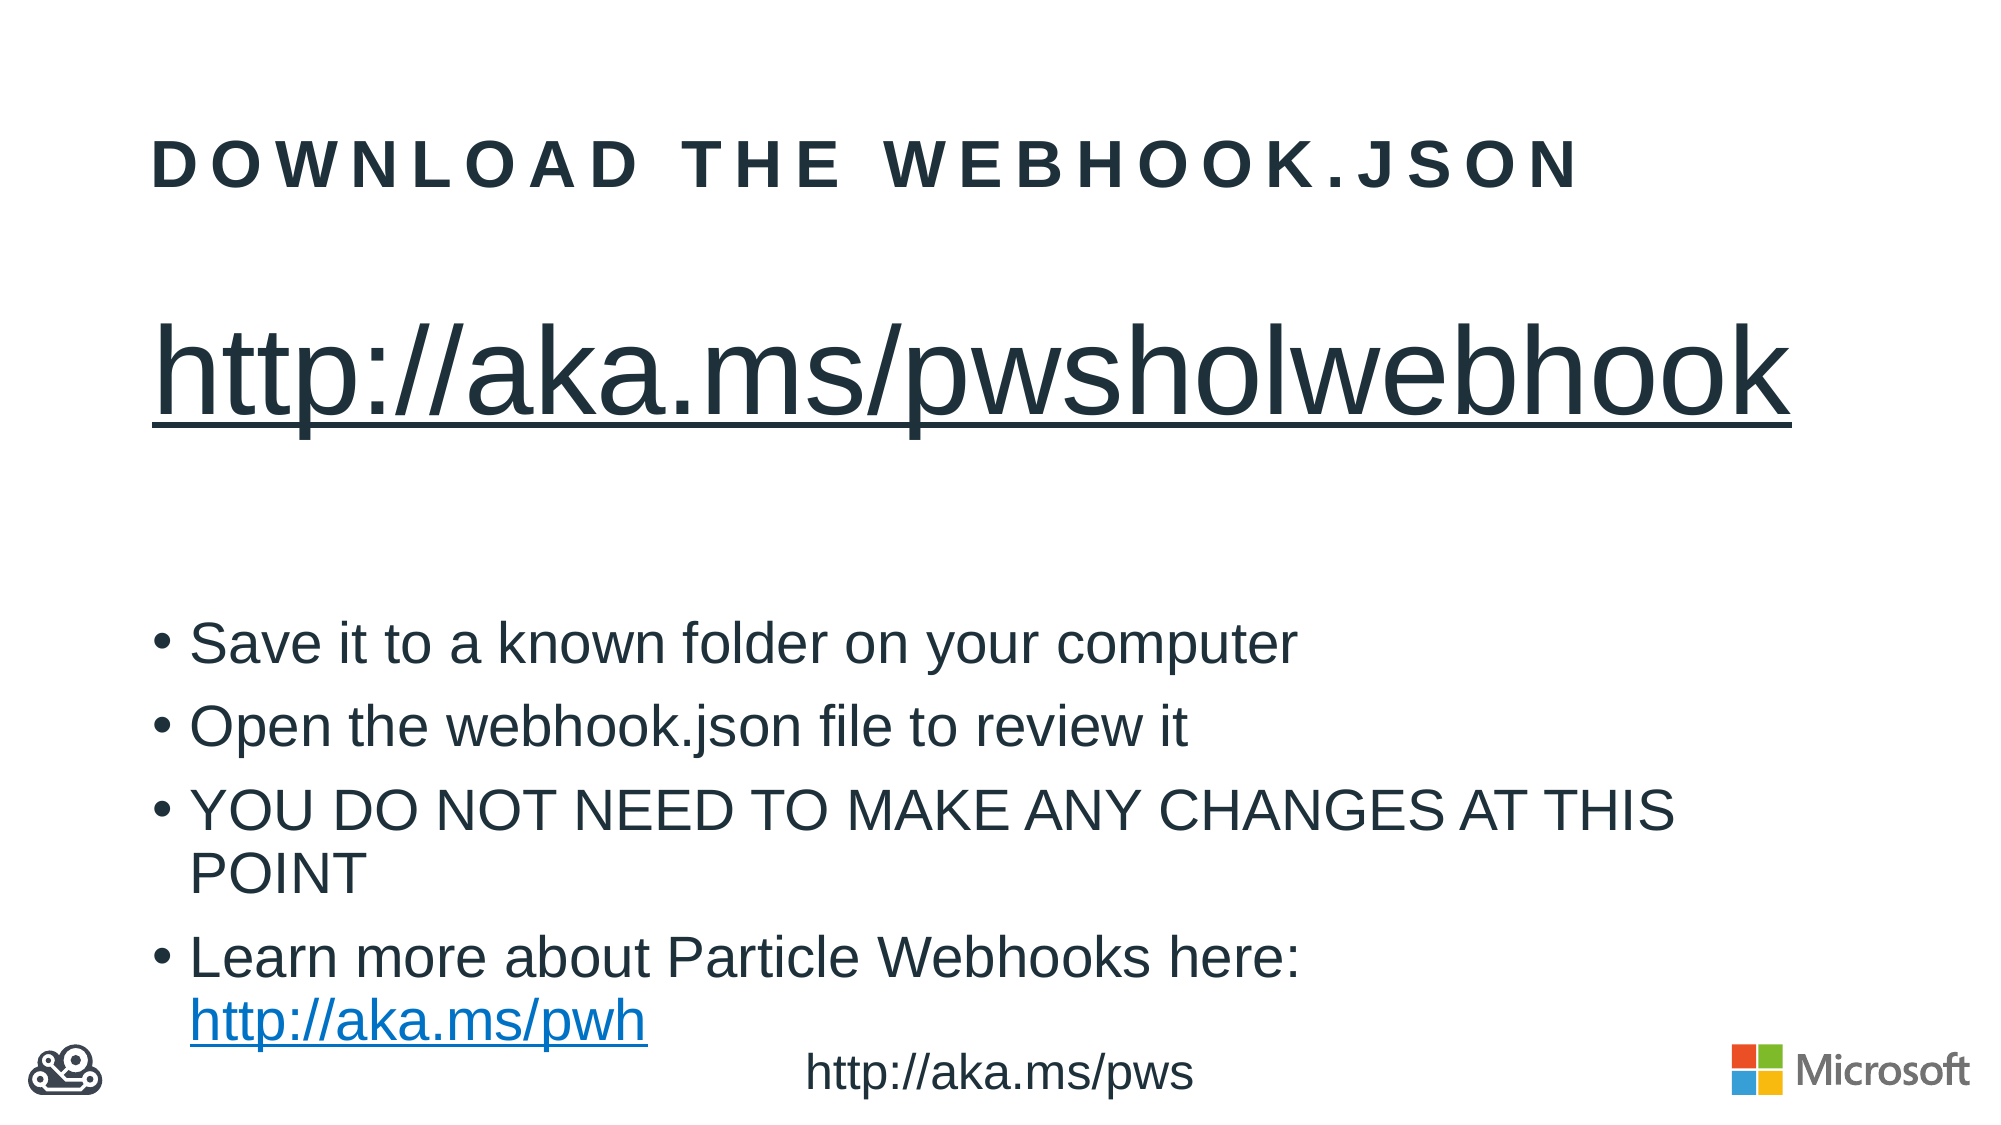

# Download the webhook.json
http://aka.ms/pwsholwebhook
Save it to a known folder on your computer
Open the webhook.json file to review it
YOU DO NOT NEED TO MAKE ANY CHANGES AT THIS POINT
Learn more about Particle Webhooks here:
http://aka.ms/pwh